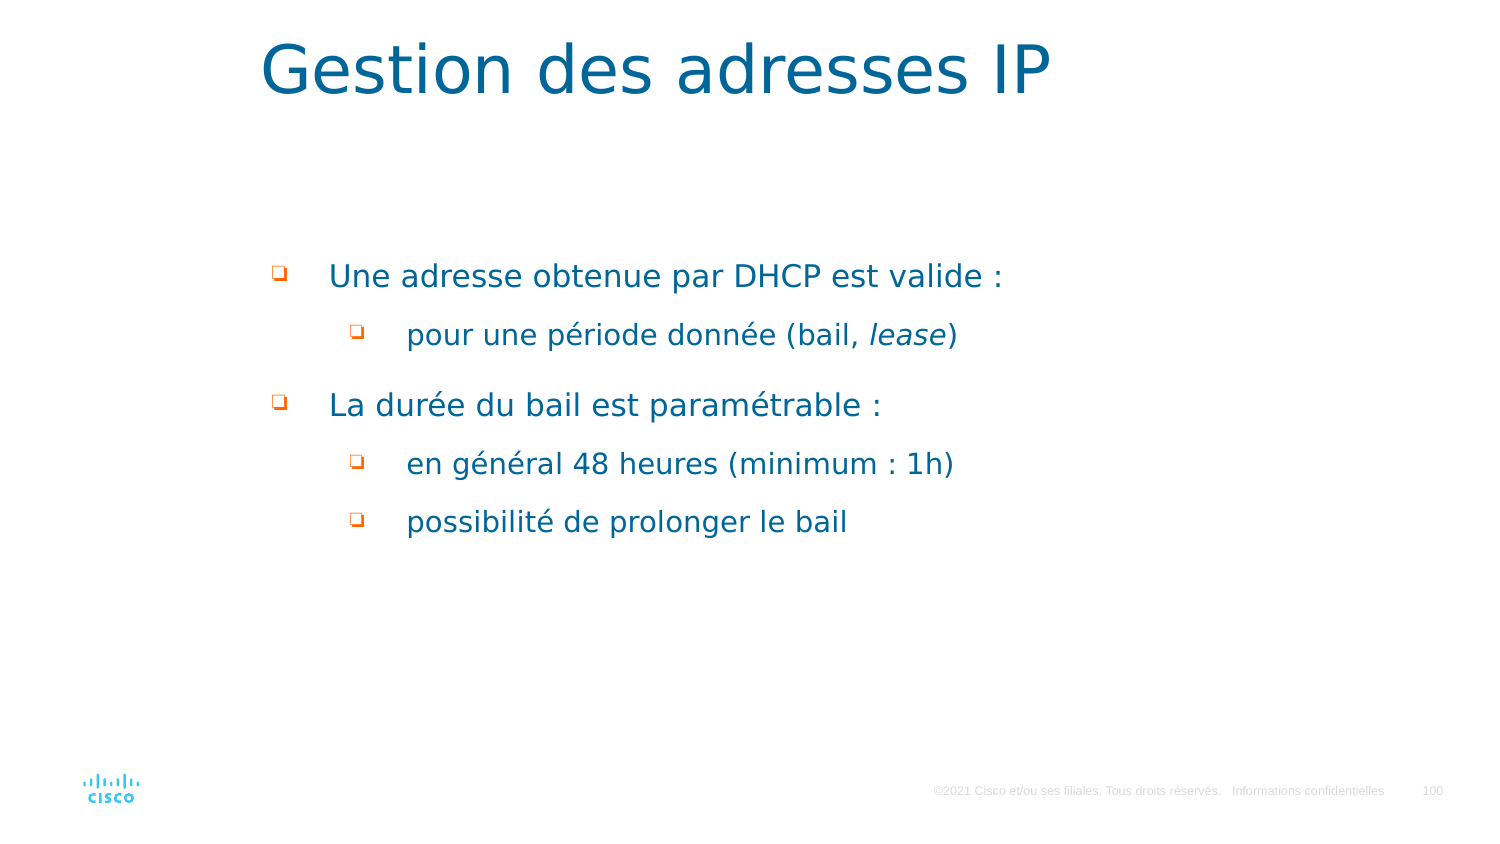

# Gestion des adresses IP
Une adresse obtenue par DHCP est valide :
pour une période donnée (bail, lease)
La durée du bail est paramétrable :
en général 48 heures (minimum : 1h)
possibilité de prolonger le bail